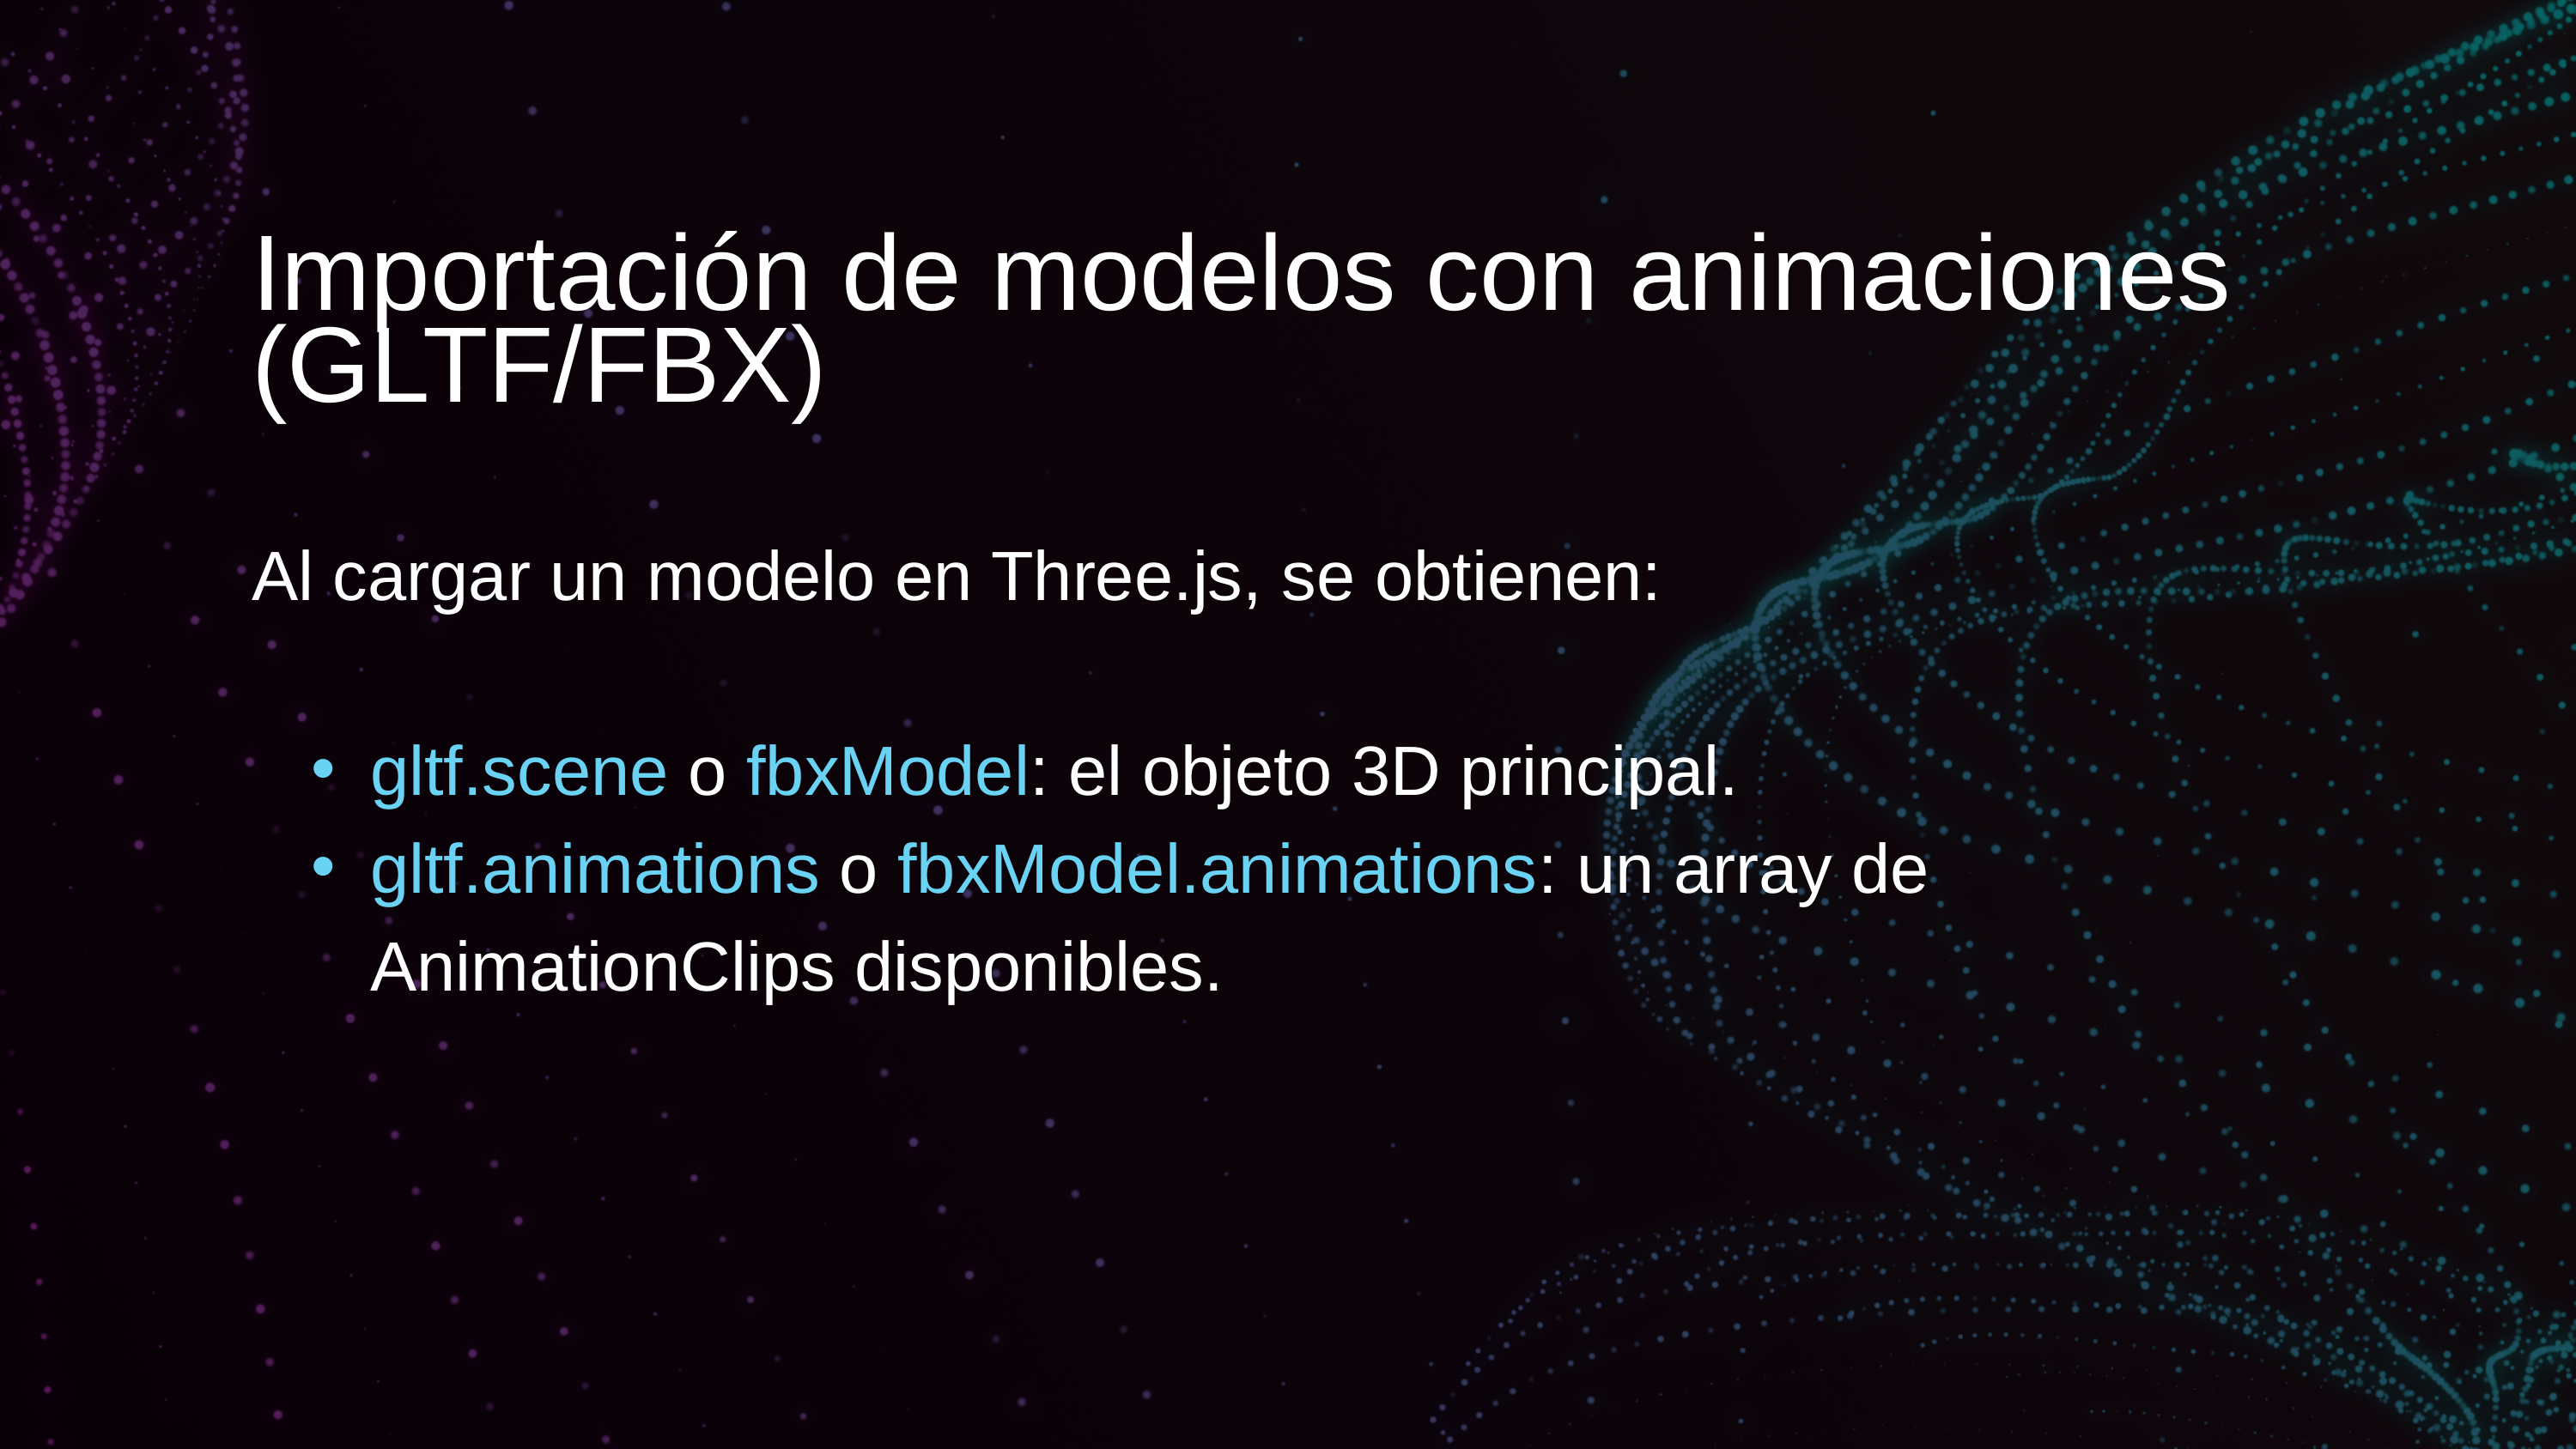

Importación de modelos con animaciones (GLTF/FBX)
Al cargar un modelo en Three.js, se obtienen:

gltf.scene o fbxModel: el objeto 3D principal.
gltf.animations o fbxModel.animations: un array de AnimationClips disponibles.